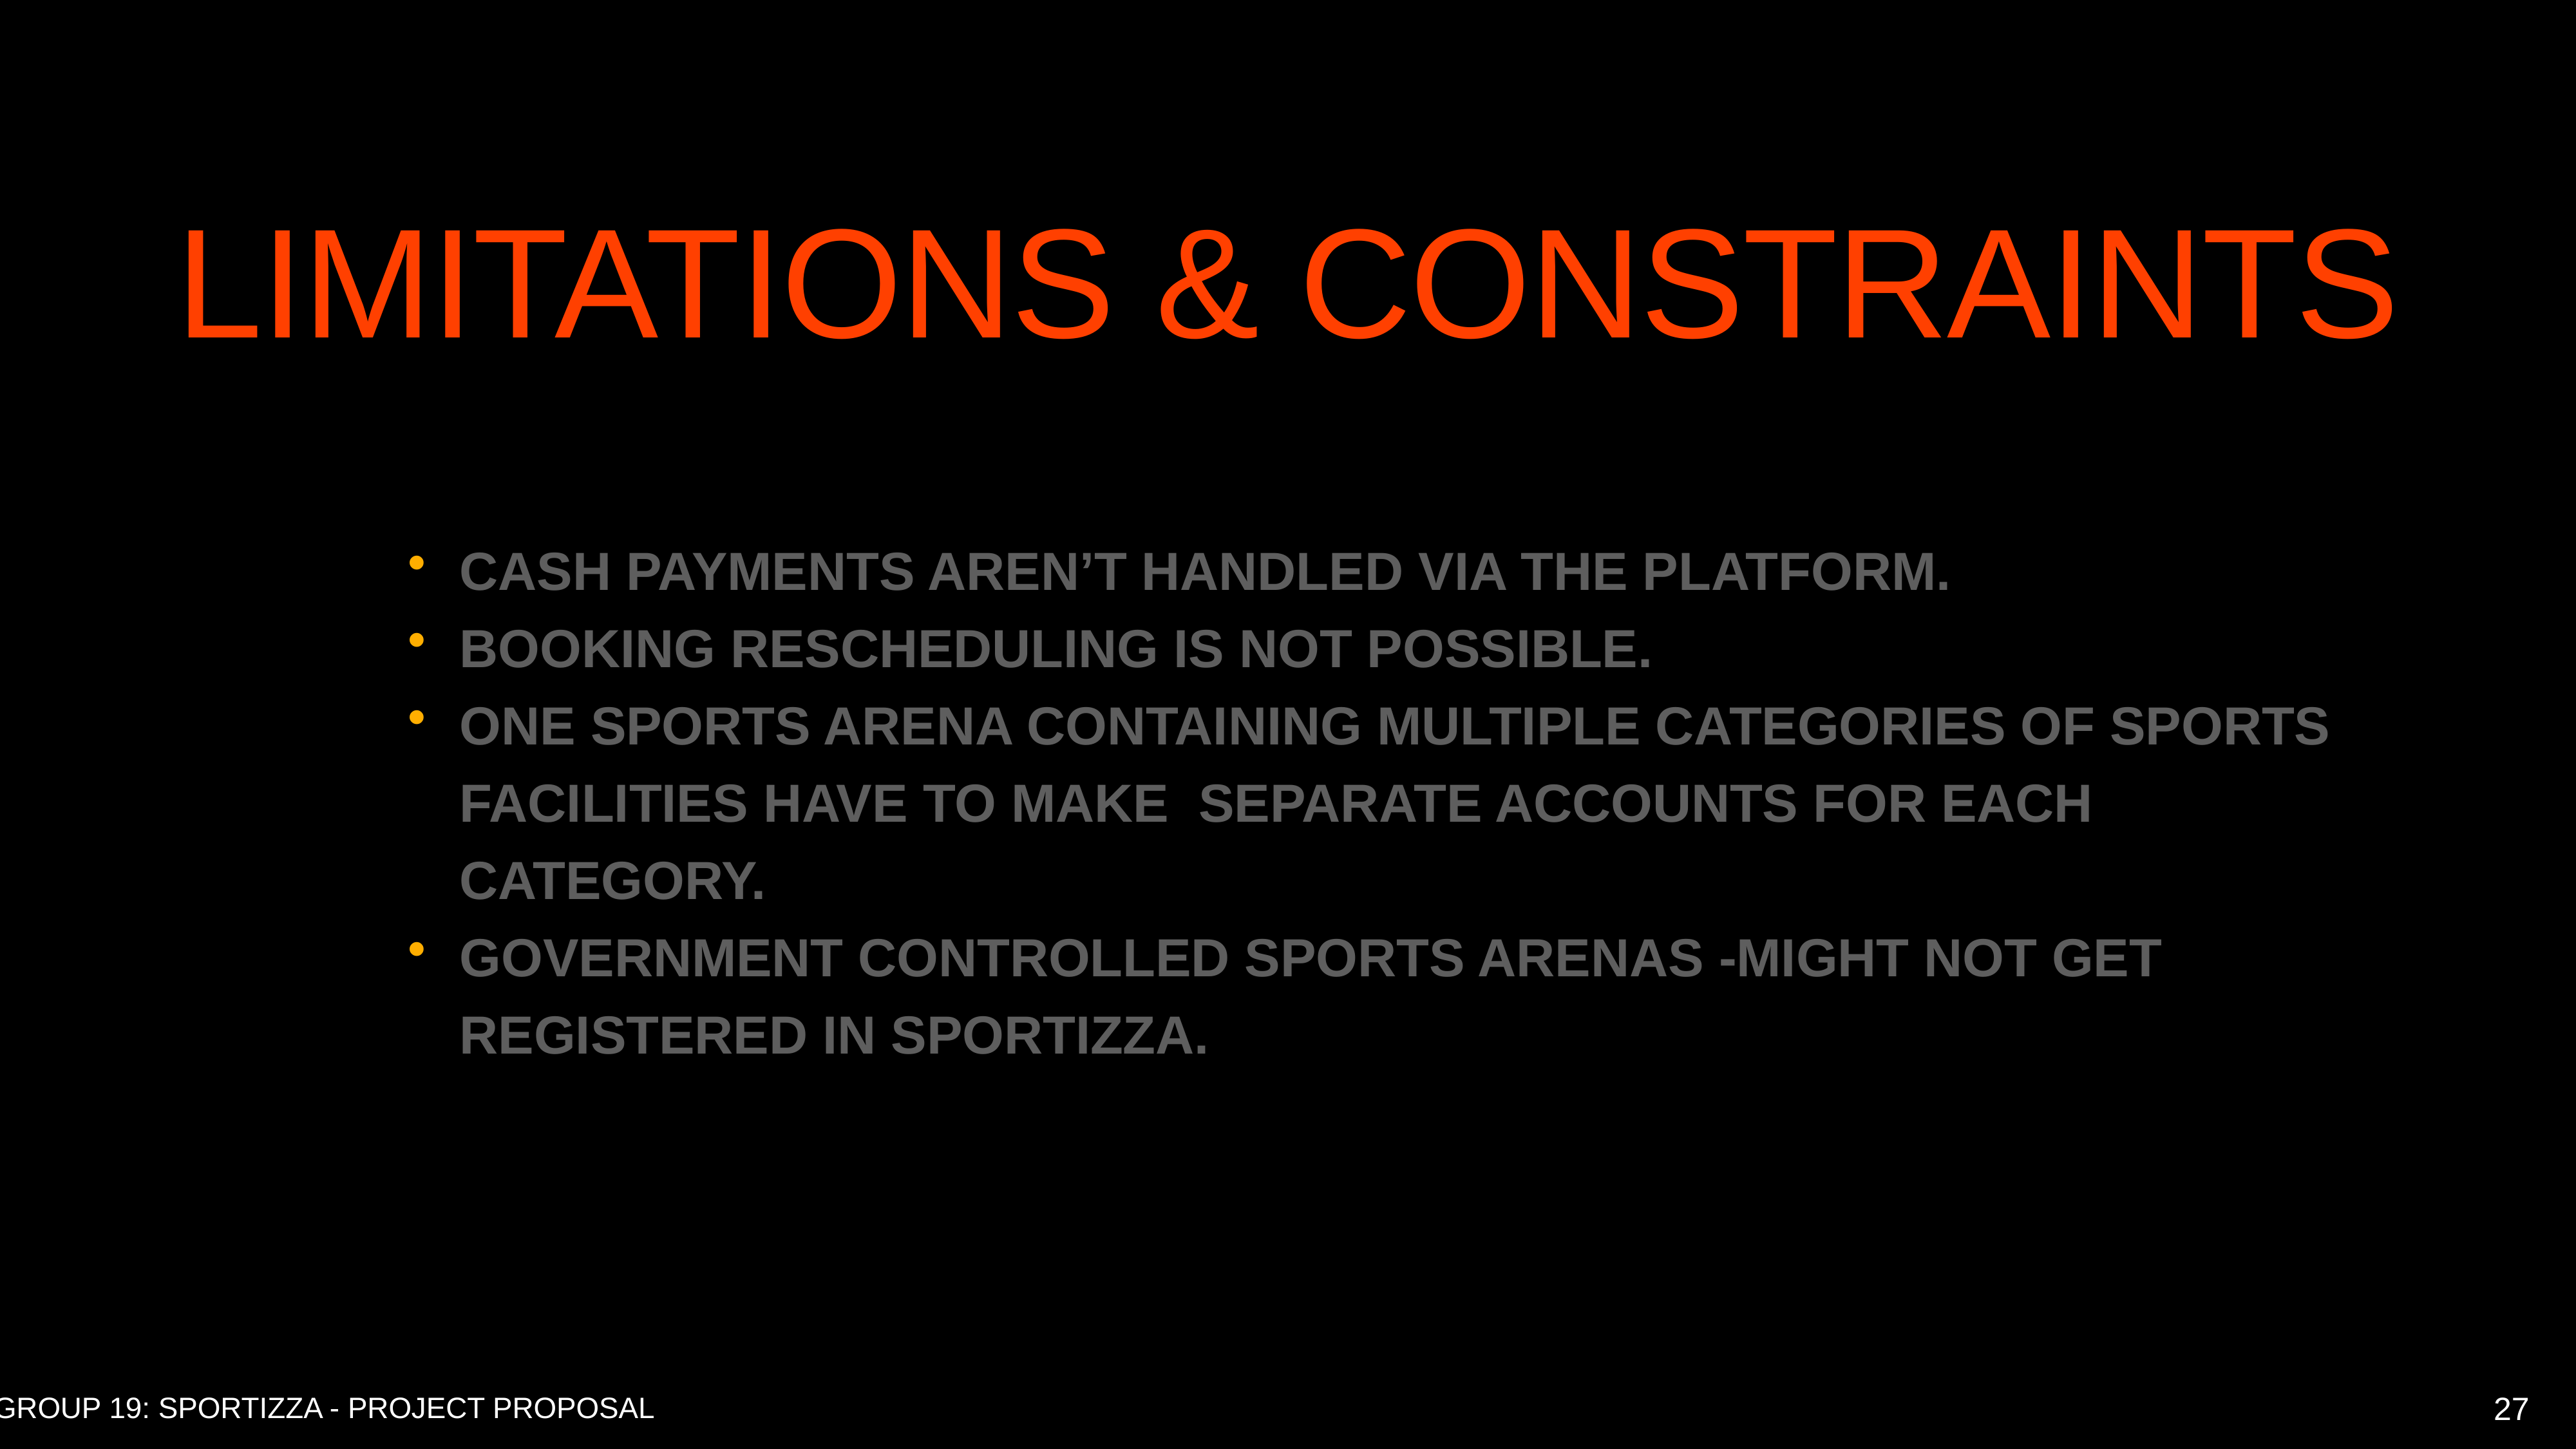

# Limitations & constraints
Cash Payments aren’t handled via the platform.
Booking rescheduling is not possible.
One sports arena containing multiple categories of SPORTS facilities have to make  separate accounts for each category.
Government controlled sports arenas -might not get registered in sportizza.
27
27
GROUP 19: SPORTIZZA - PROJECT PROPOSAL
GROUP 19: SPORTIZZA - PROJECT PROPOSAL